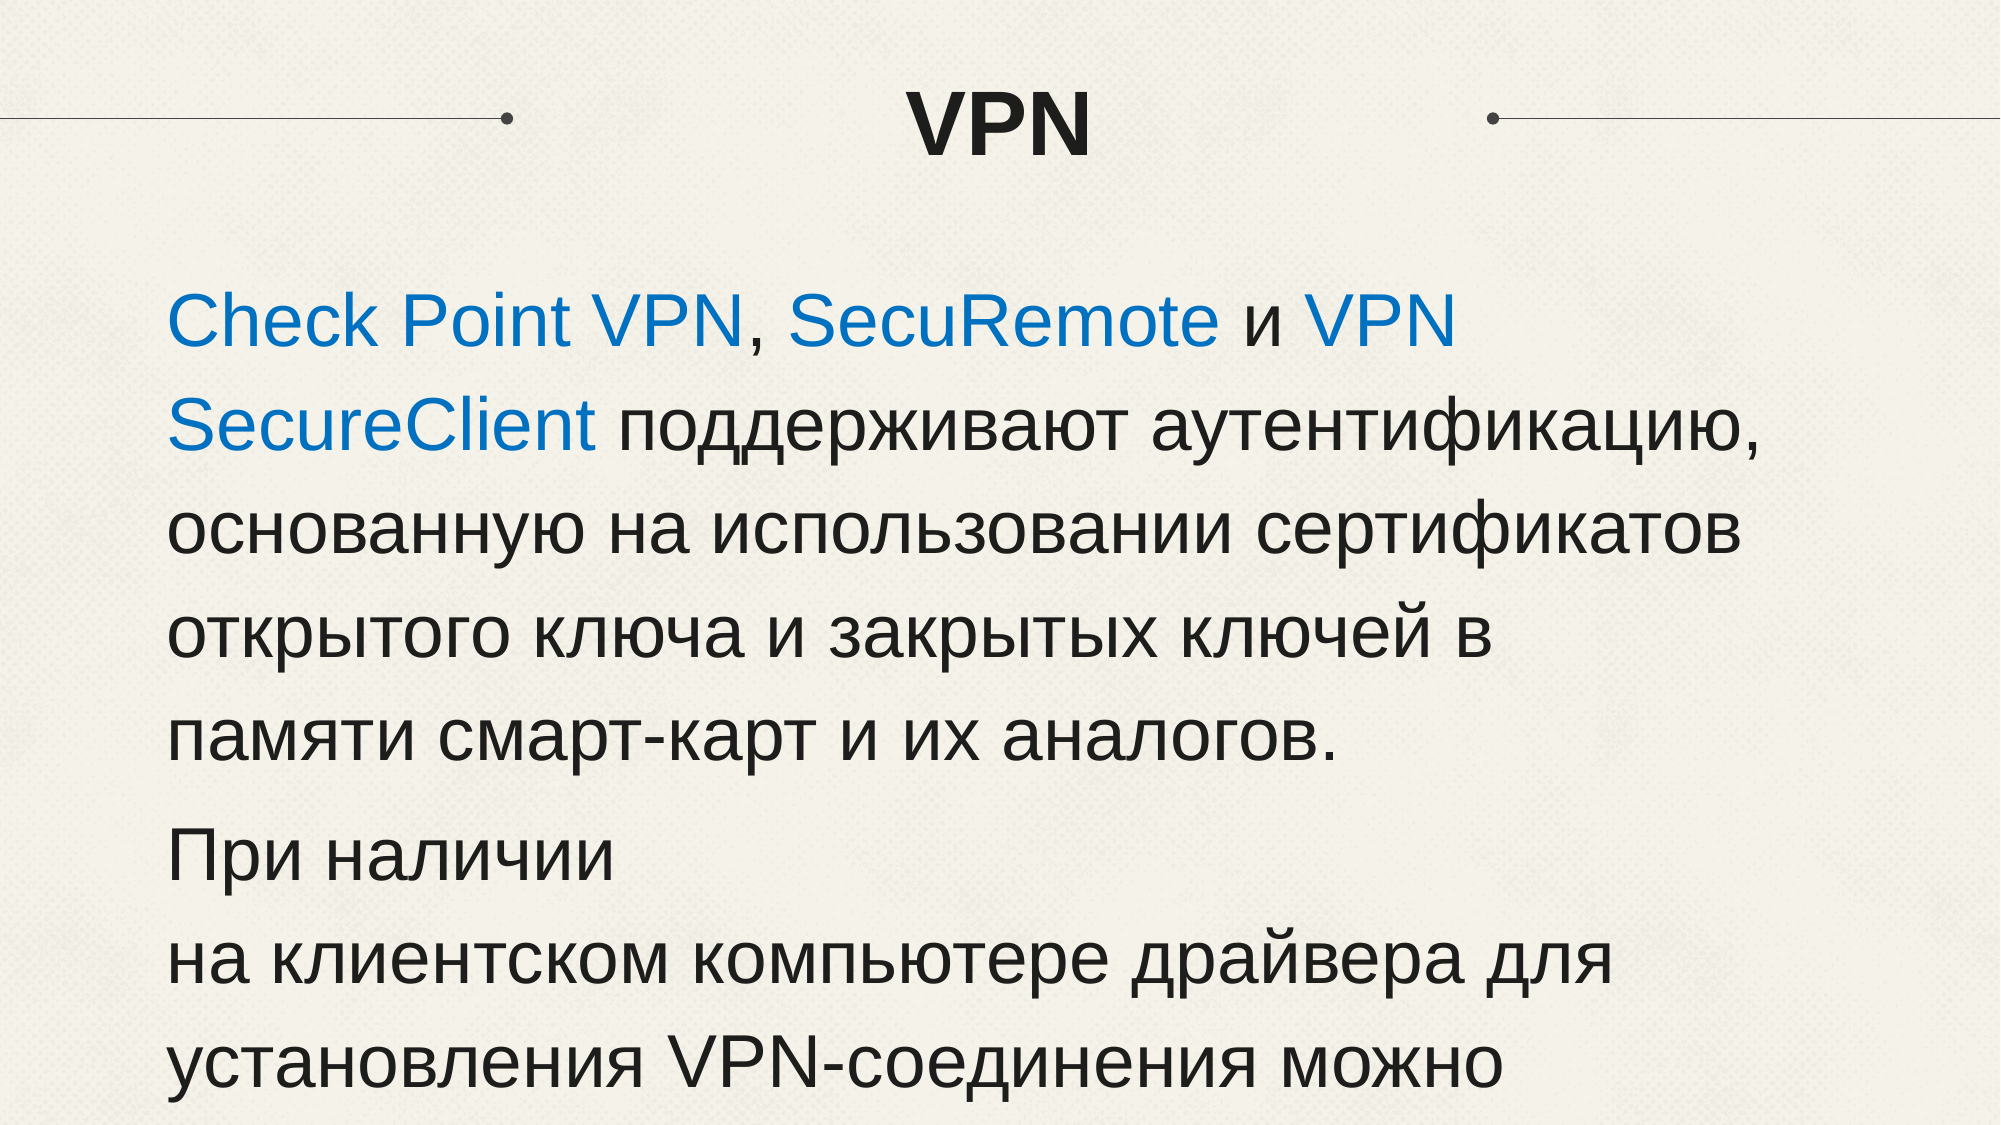

# VPN
Check Point VPN, SecuRemote и VPN SecureClient поддерживают аутентификацию, основанную на использовании сертификатов открытого ключа и закрытых ключей в памяти смарт-карт и их аналогов.
При наличии на клиентском компьютере драйвера для установления VPN-соединения можно использовать eToken, в памяти которого имеется закрытый ключ и соответствующий ему сертификат открытого ключа, дающий владельцу право подключения.